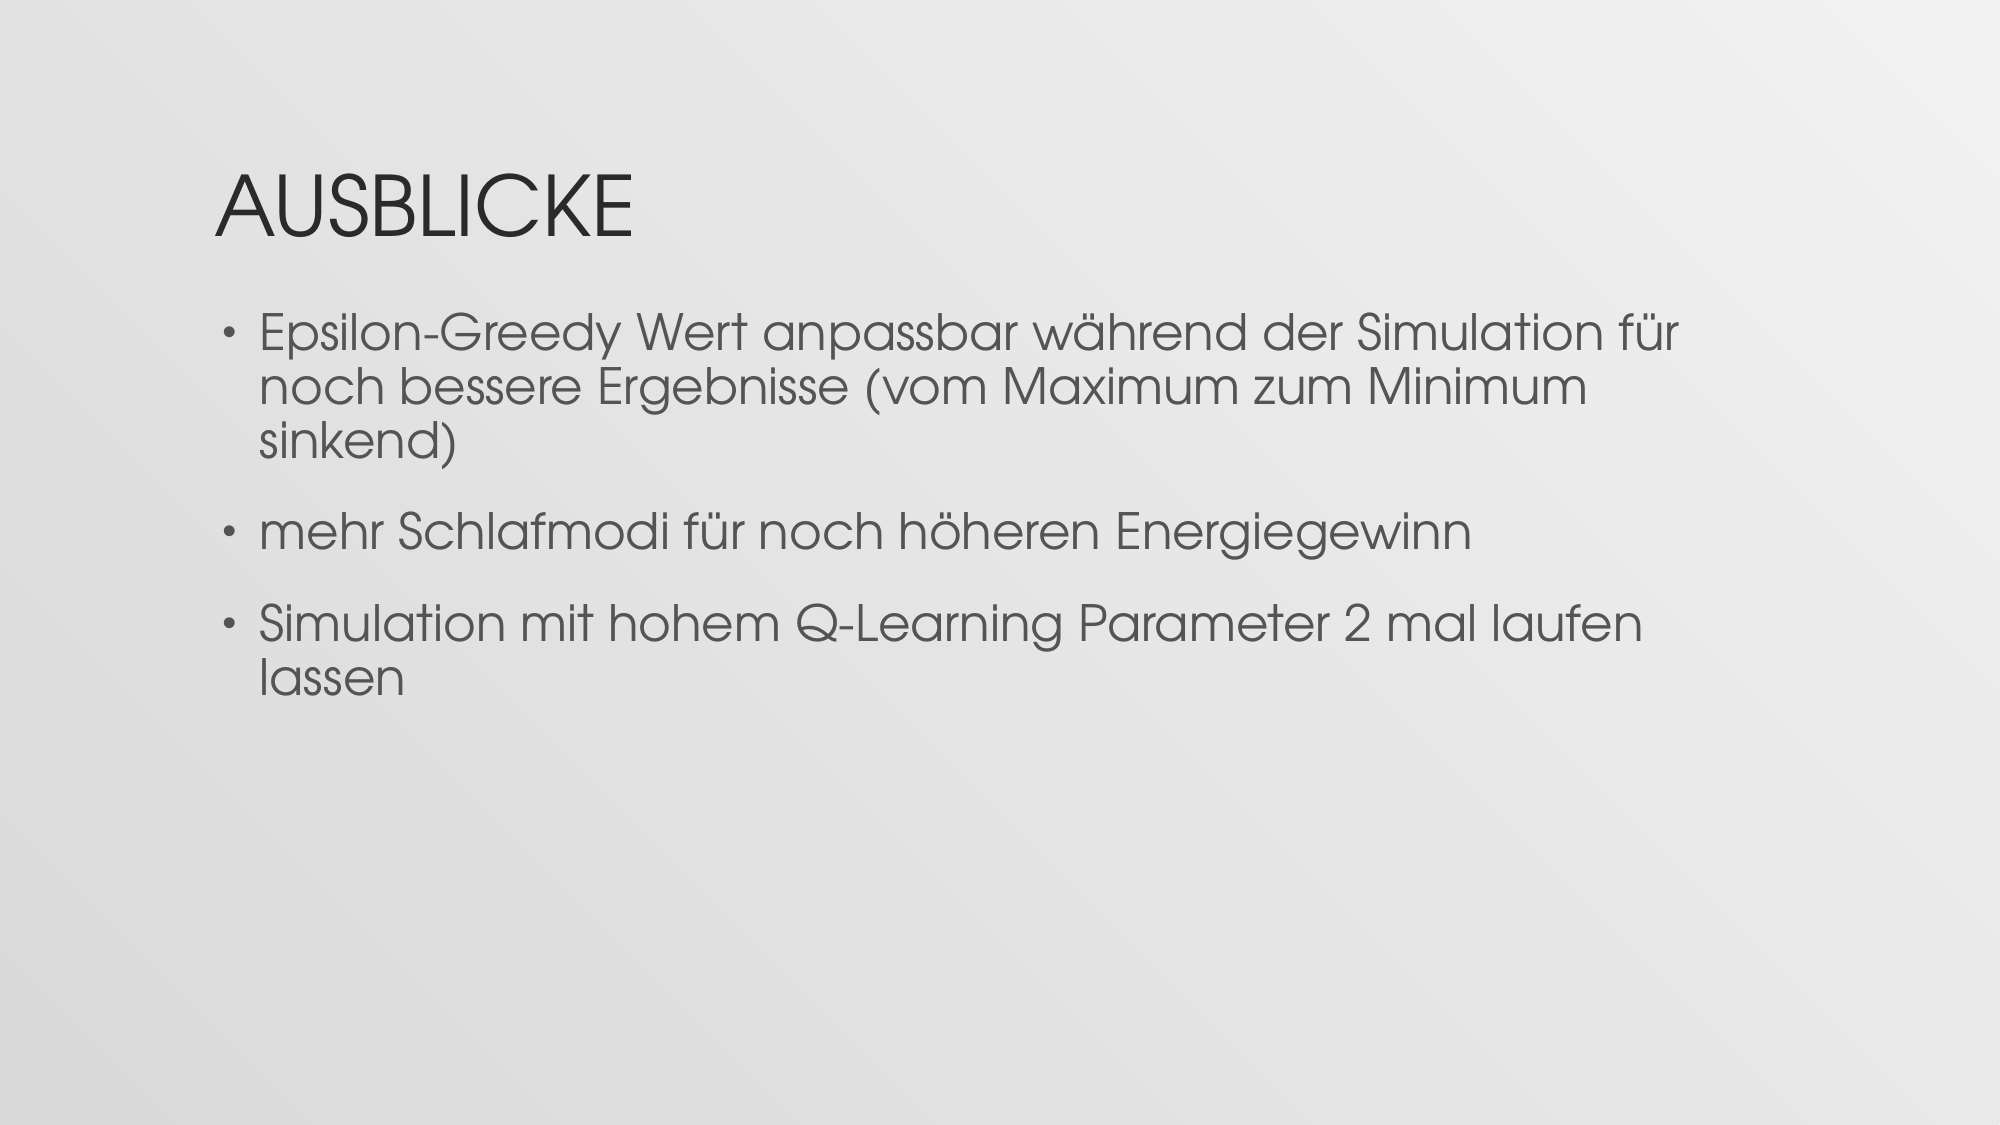

# Ausblicke
Epsilon-Greedy Wert anpassbar während der Simulation für noch bessere Ergebnisse (vom Maximum zum Minimum sinkend)
mehr Schlafmodi für noch höheren Energiegewinn
Simulation mit hohem Q-Learning Parameter 2 mal laufen lassen